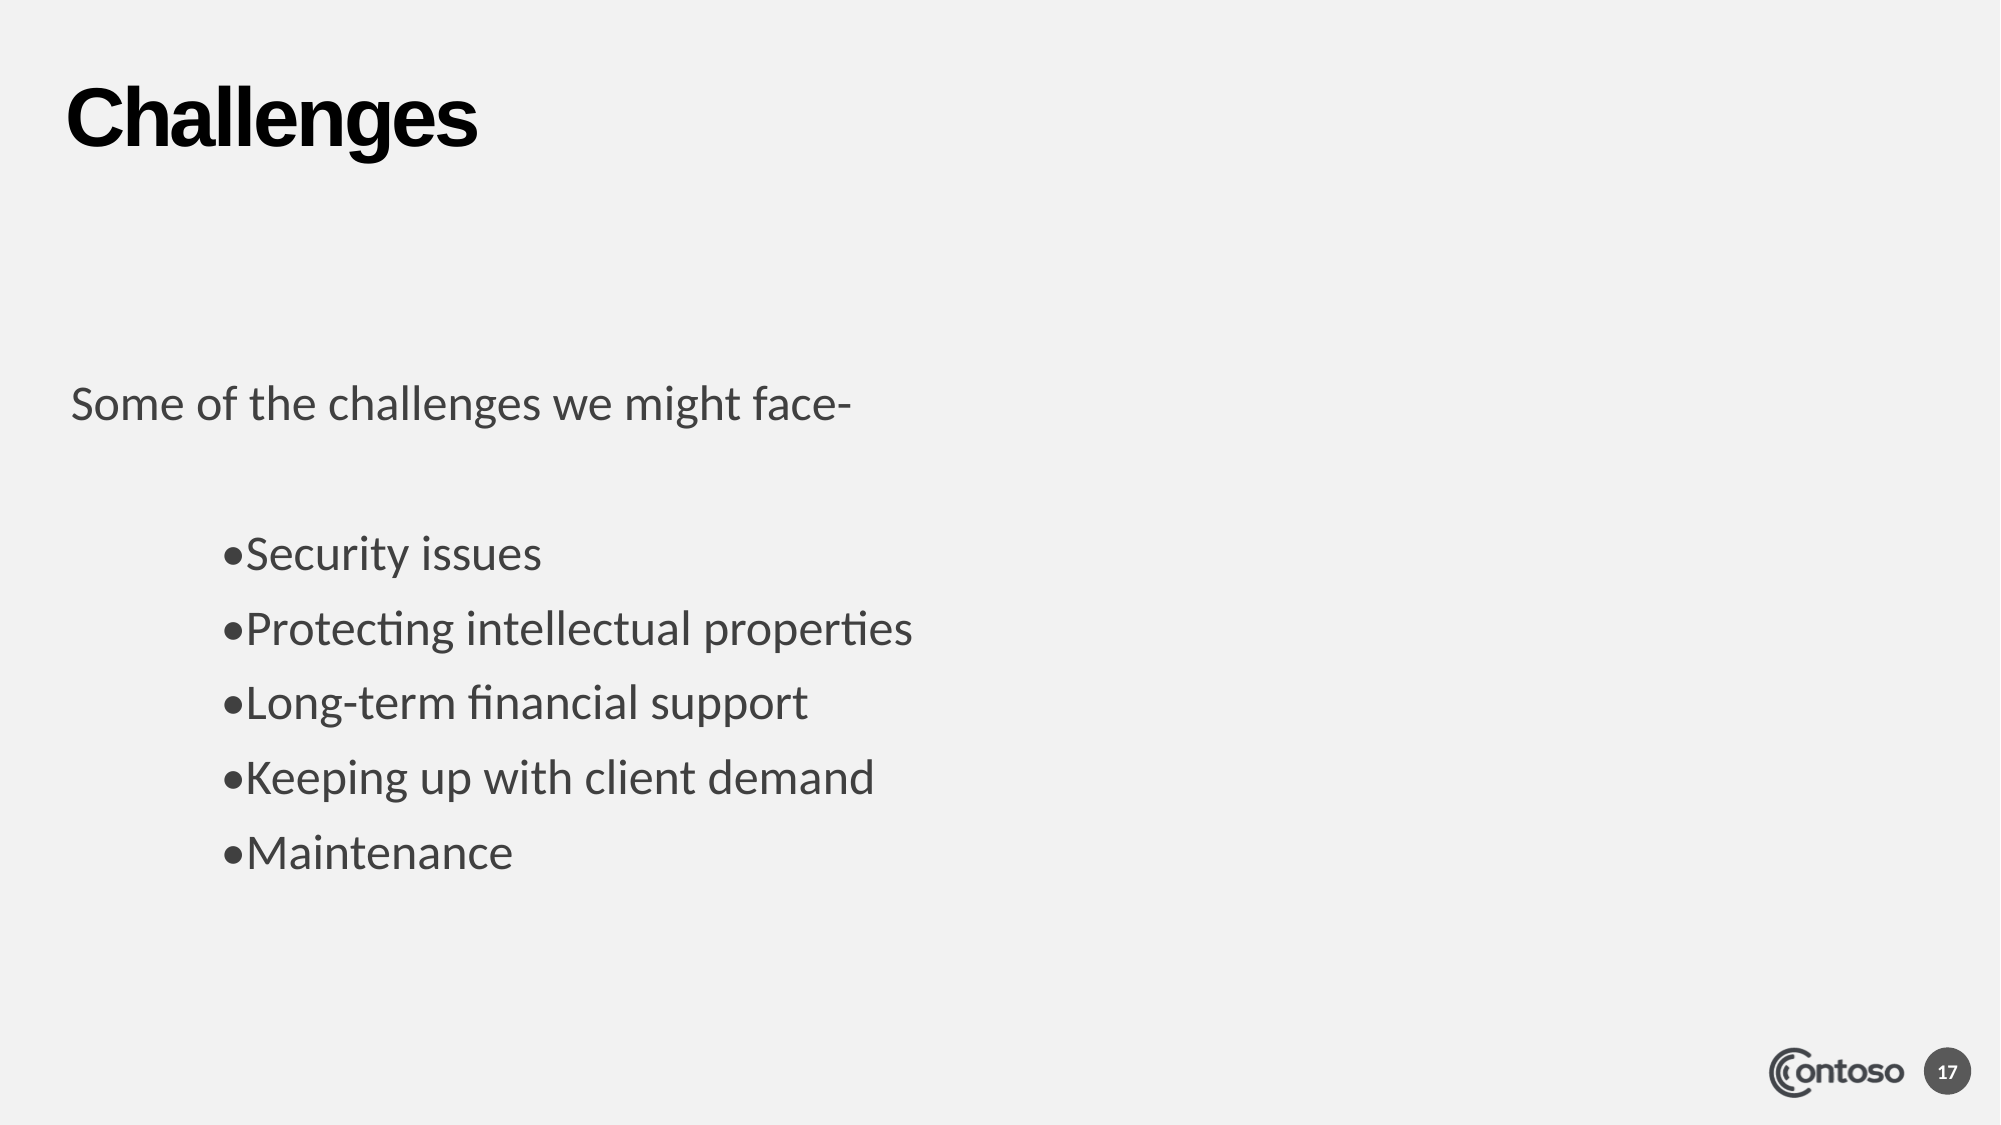

# Challenges

Some of the challenges we might face-

	•Security issues
	•Protecting intellectual properties
	•Long-term financial support
	•Keeping up with client demand
	•Maintenance

17